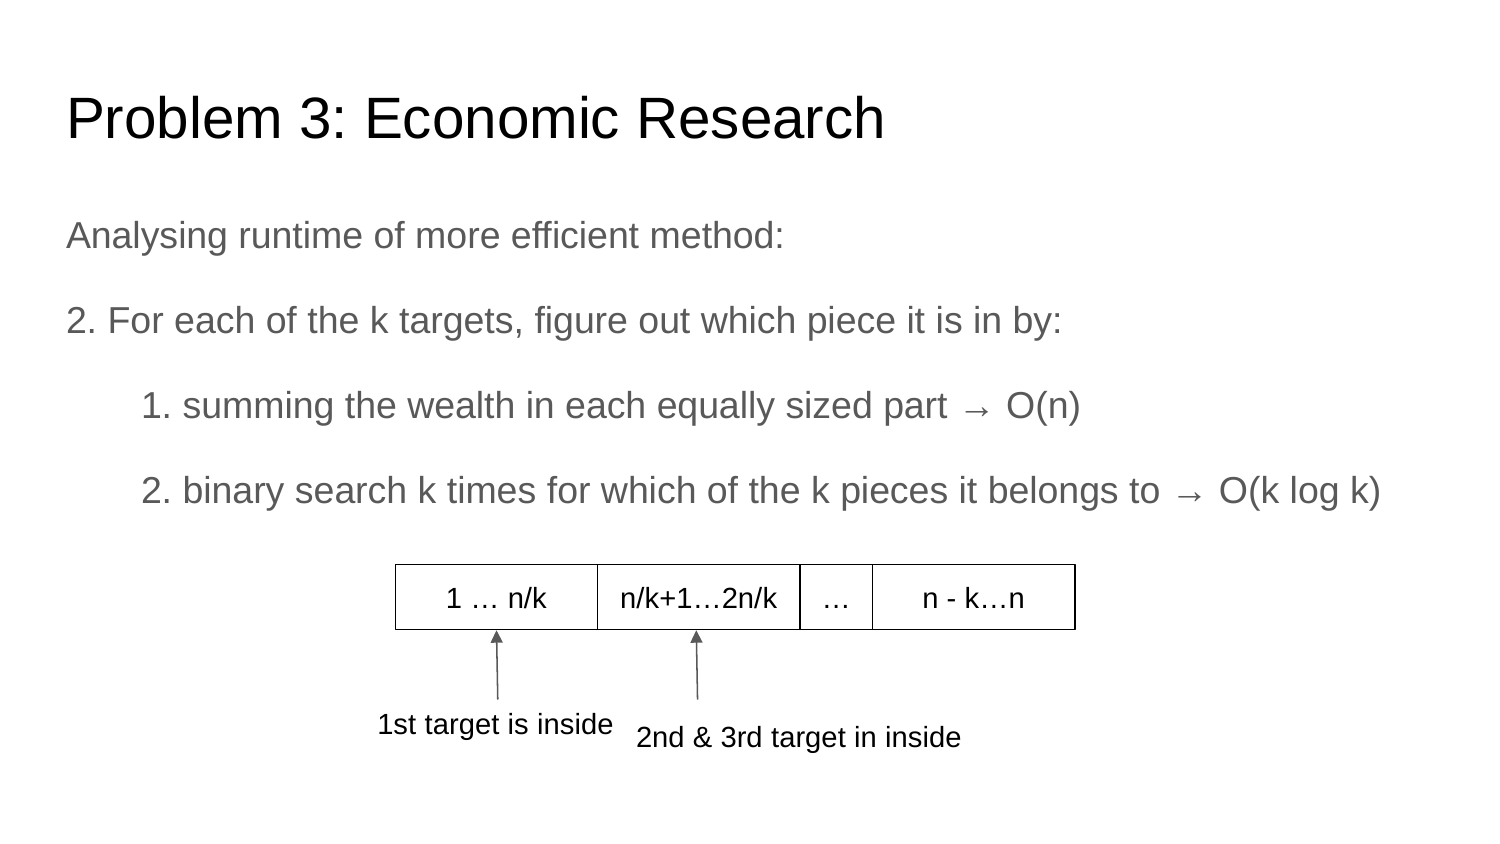

# Problem 3: Economic Research

Analysing runtime of more efficient method:
2. For each of the k targets, figure out which piece it is in by:
1. summing the wealth in each equally sized part → O(n)
2. binary search k times for which of the k pieces it belongs to → O(k log k)

1 … n/k
n/k+1…2n/k
…
n - k…n
1st target is inside
2nd & 3rd target in inside